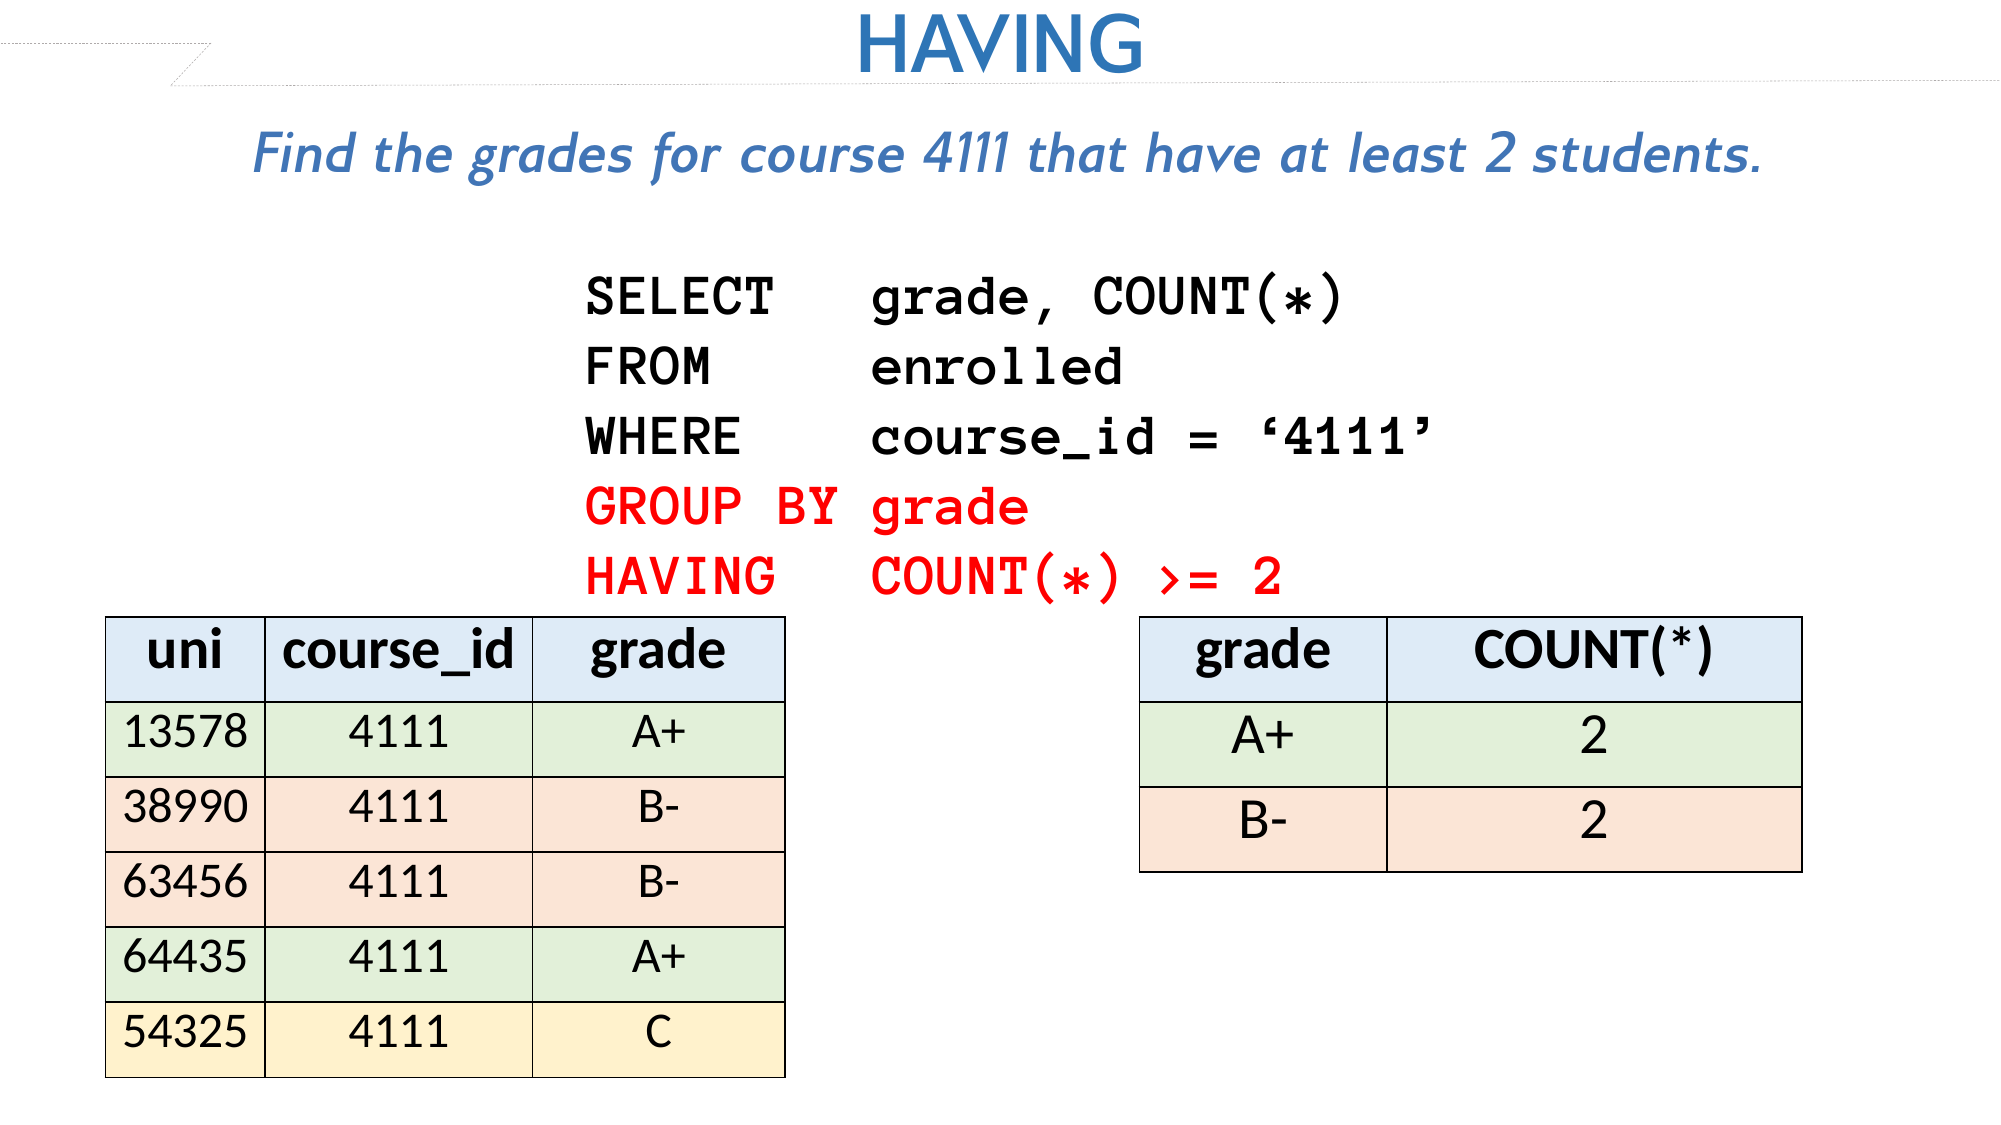

HAVING
Find the grades for course 4111 that have at least 2 students.
SELECT   grade, COUNT(*)
FROM     enrolled
WHERE    course_id = ‘4111’
GROUP BY grade
HAVING   COUNT(*) >= 2

| uni | course\_id | grade |
| --- | --- | --- |
| 13578 | 4111 | A+ |
| 38990 | 4111 | B- |
| 63456 | 4111 | B- |
| 64435 | 4111 | A+ |
| 54325 | 4111 | C |
| grade | COUNT(\*) |
| --- | --- |
| A+ | 2 |
| B- | 2 |